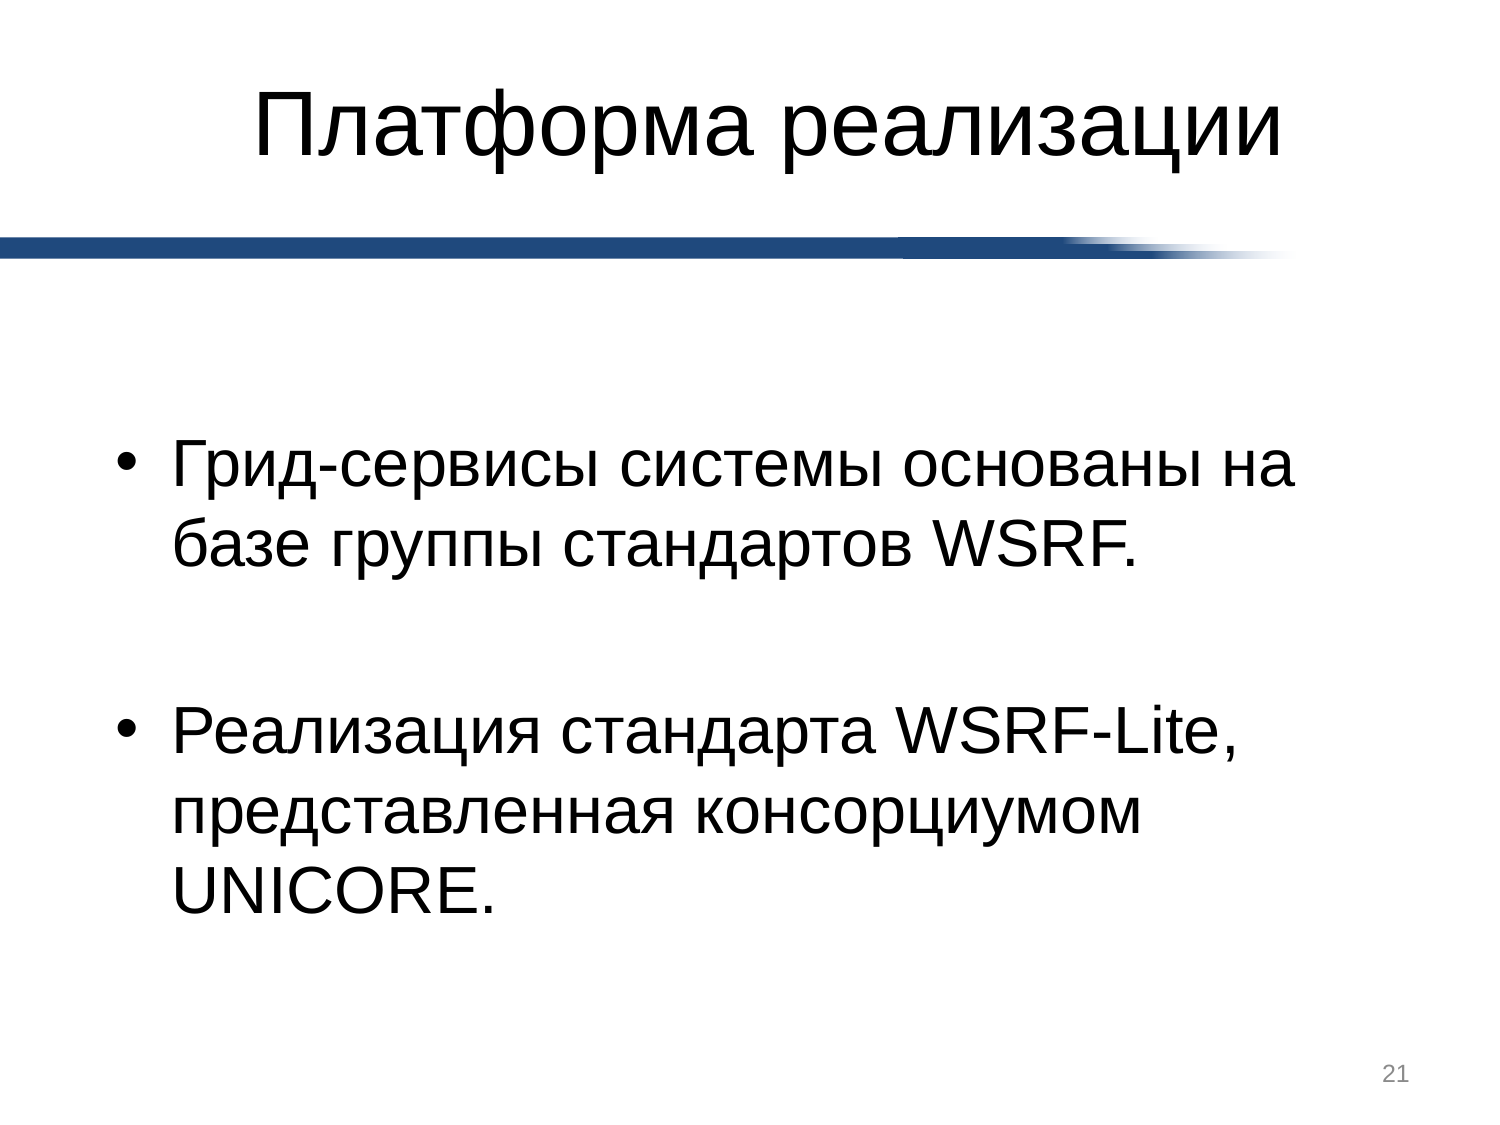

# Платформа реализации
Грид-сервисы системы основаны на базе группы стандартов WSRF.

Реализация стандарта WSRF-Lite, представленная консорциумом UNICORE.
21